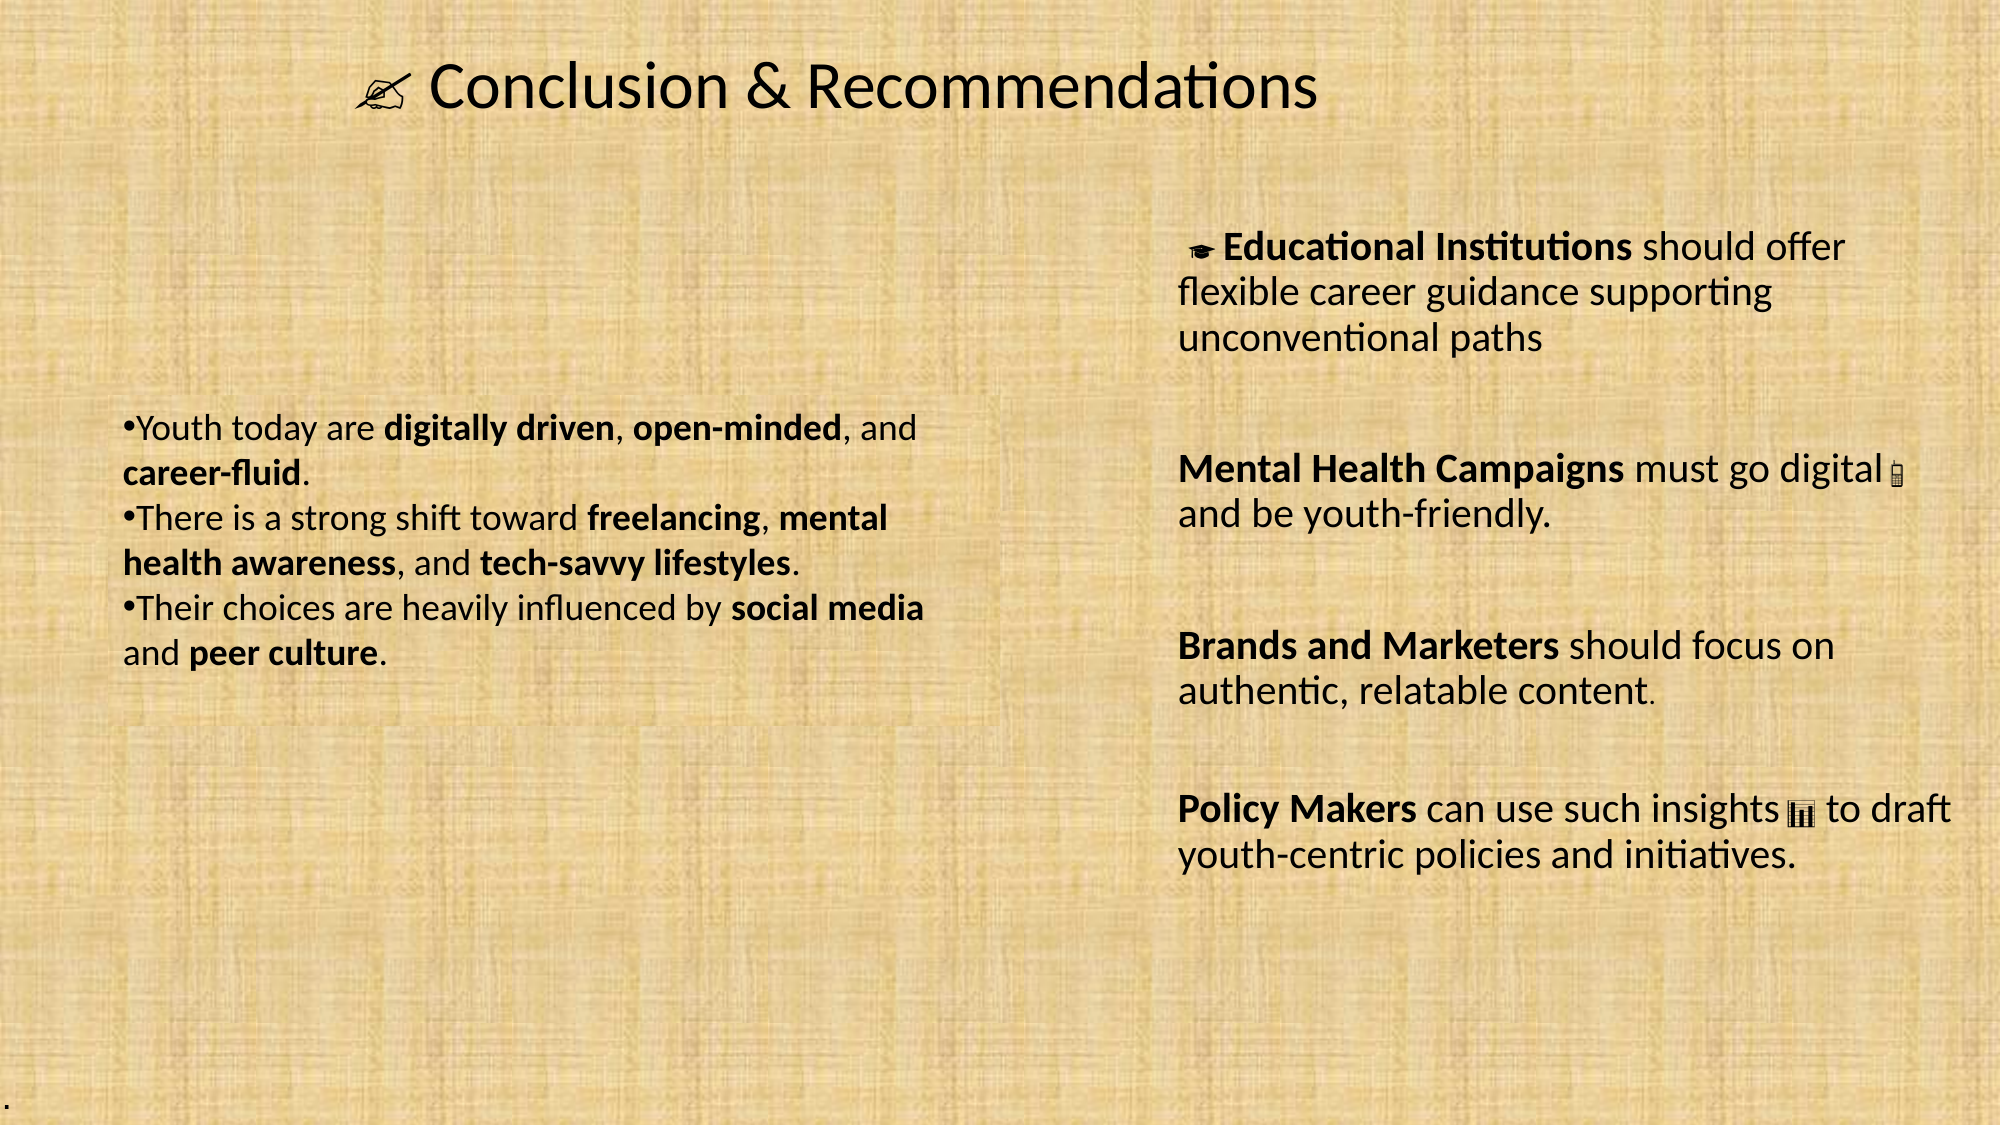

# ✍️ Conclusion & Recommendations
 🎓 Educational Institutions should offer flexible career guidance supporting unconventional paths

Mental Health Campaigns must go digital 📱 and be youth-friendly.

Brands and Marketers should focus on authentic, relatable content.

Policy Makers can use such insights 📊 to draft youth-centric policies and initiatives.

Youth today are digitally driven, open-minded, and career-fluid.
There is a strong shift toward freelancing, mental health awareness, and tech-savvy lifestyles.
Their choices are heavily influenced by social media and peer culture.

.